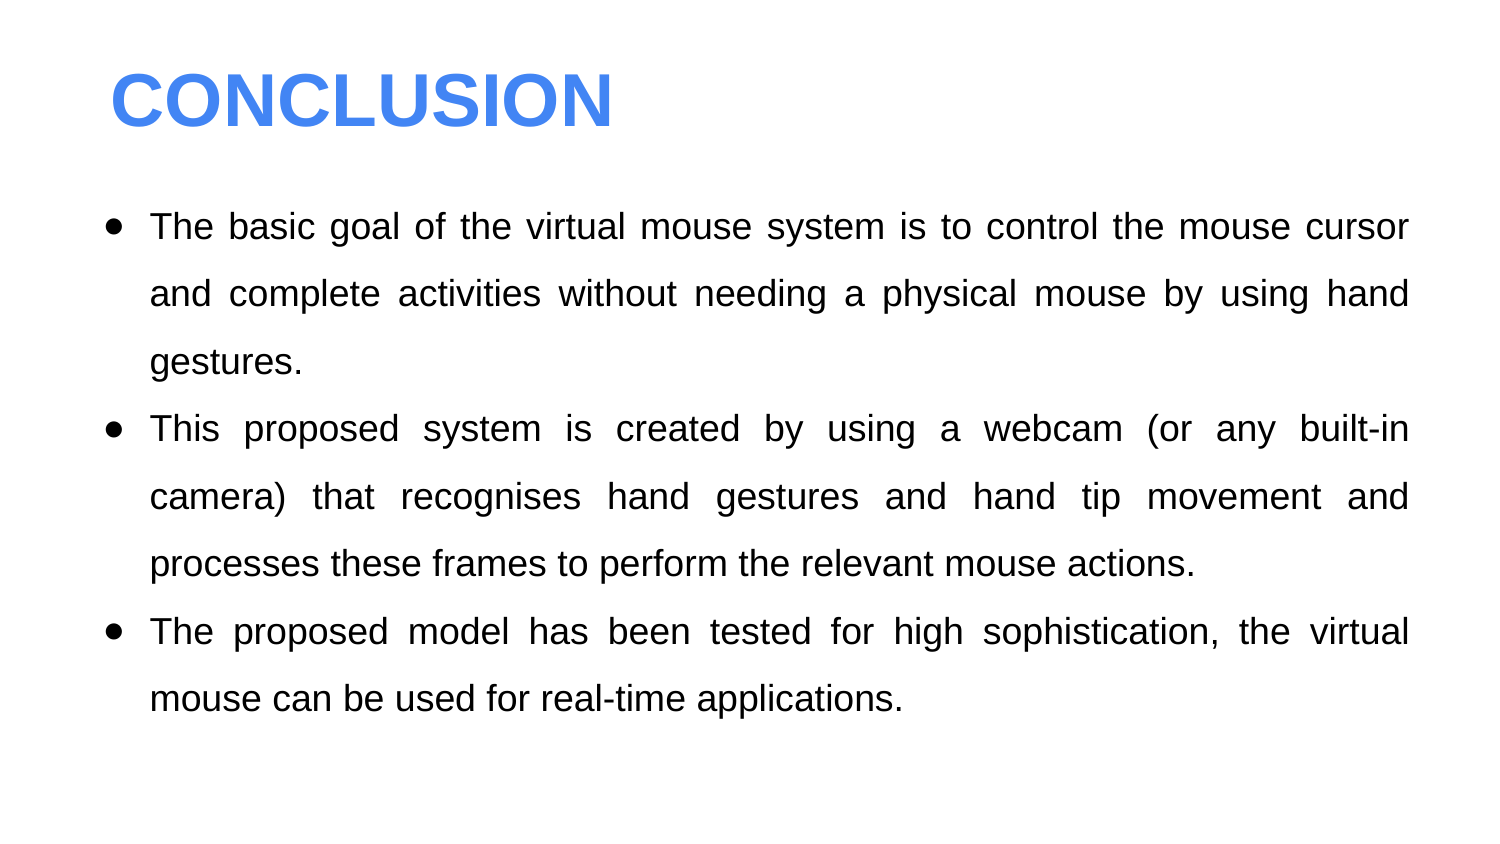

CONCLUSION
The basic goal of the virtual mouse system is to control the mouse cursor and complete activities without needing a physical mouse by using hand gestures.
This proposed system is created by using a webcam (or any built-in camera) that recognises hand gestures and hand tip movement and processes these frames to perform the relevant mouse actions.
The proposed model has been tested for high sophistication, the virtual mouse can be used for real-time applications.